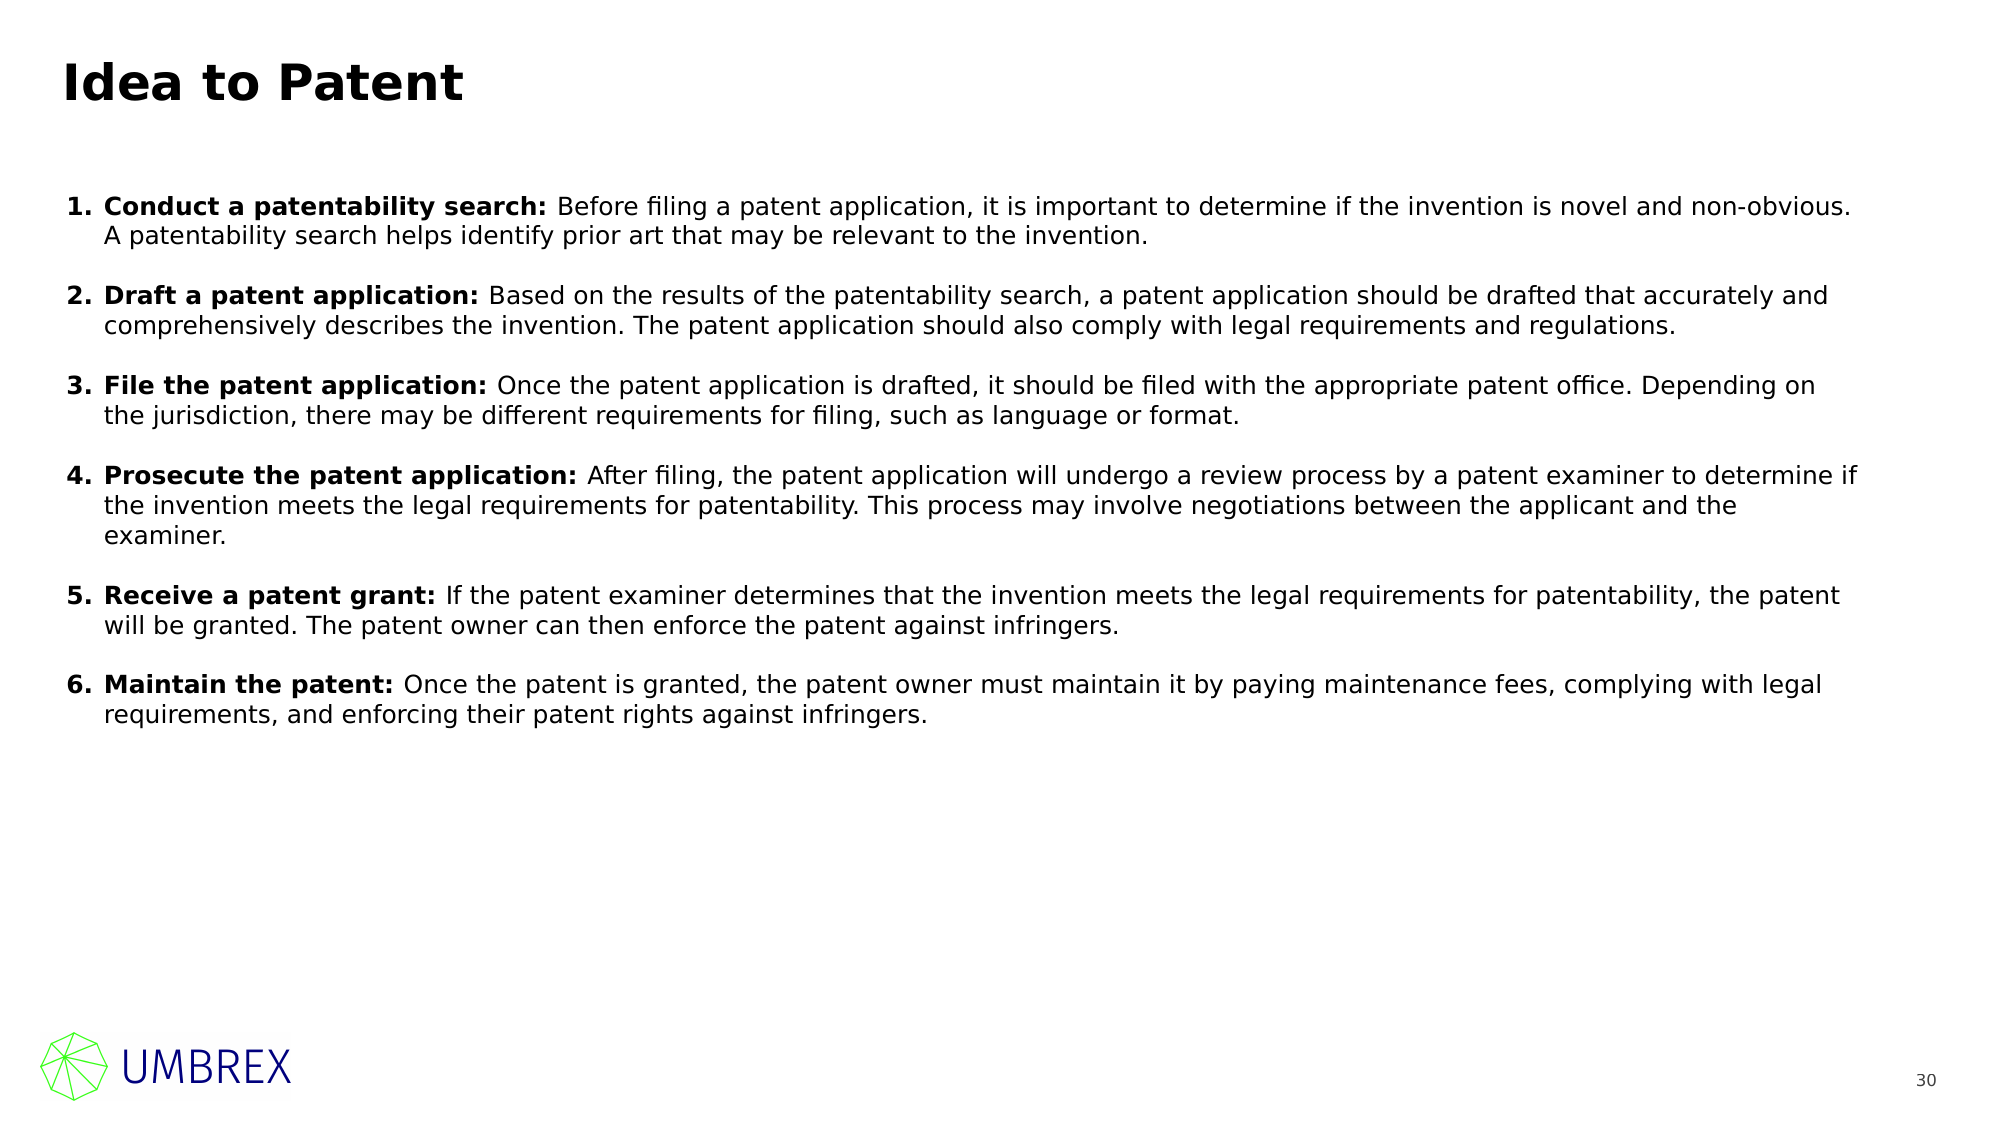

# Idea to Patent
Conduct a patentability search: Before filing a patent application, it is important to determine if the invention is novel and non-obvious. A patentability search helps identify prior art that may be relevant to the invention.

Draft a patent application: Based on the results of the patentability search, a patent application should be drafted that accurately and comprehensively describes the invention. The patent application should also comply with legal requirements and regulations.

File the patent application: Once the patent application is drafted, it should be filed with the appropriate patent office. Depending on the jurisdiction, there may be different requirements for filing, such as language or format.

Prosecute the patent application: After filing, the patent application will undergo a review process by a patent examiner to determine if the invention meets the legal requirements for patentability. This process may involve negotiations between the applicant and the examiner.

Receive a patent grant: If the patent examiner determines that the invention meets the legal requirements for patentability, the patent will be granted. The patent owner can then enforce the patent against infringers.

Maintain the patent: Once the patent is granted, the patent owner must maintain it by paying maintenance fees, complying with legal requirements, and enforcing their patent rights against infringers.